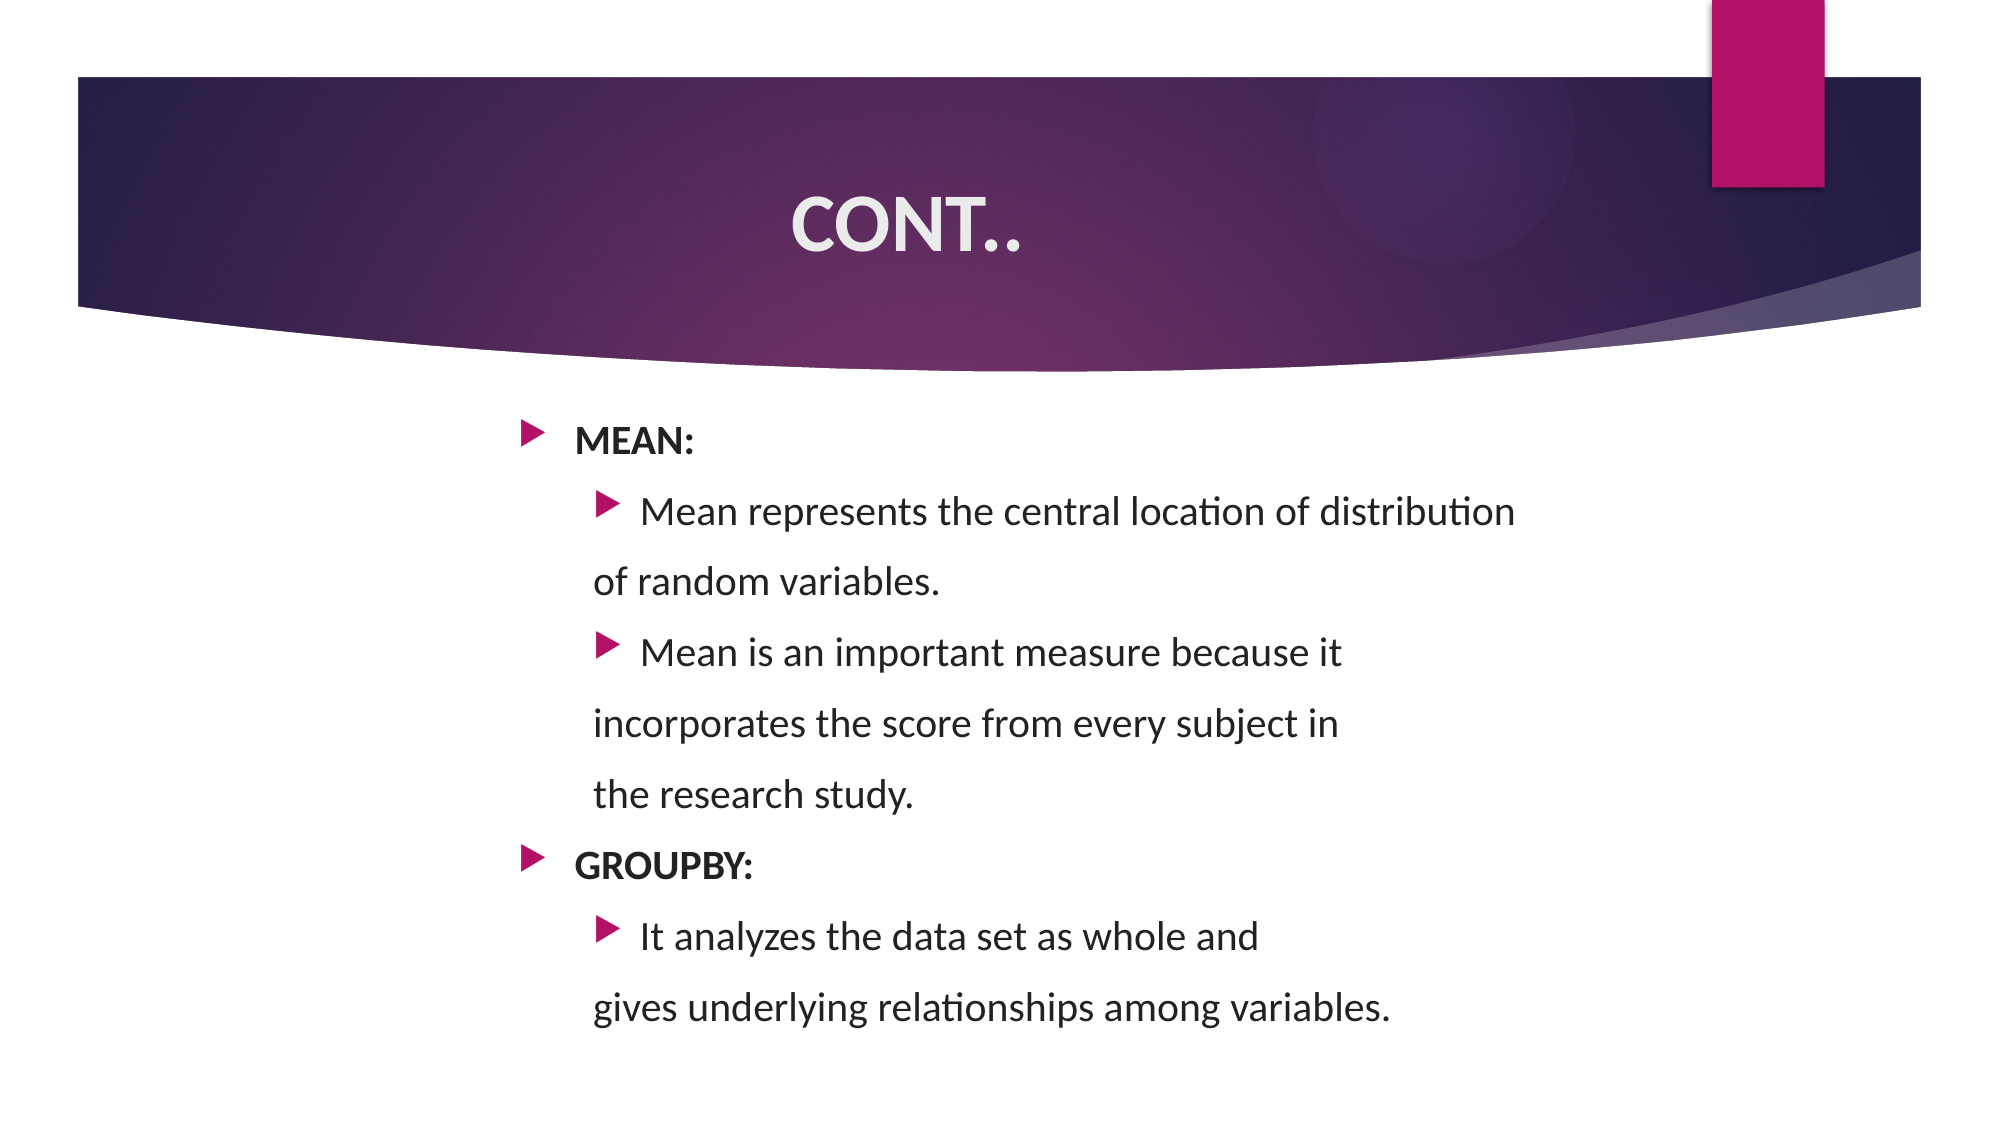

# CONT..
MEAN:
Mean represents the central location of distribution
of random variables.
Mean is an important measure because it
incorporates the score from every subject in
the research study.
GROUPBY:
It analyzes the data set as whole and
gives underlying relationships among variables.